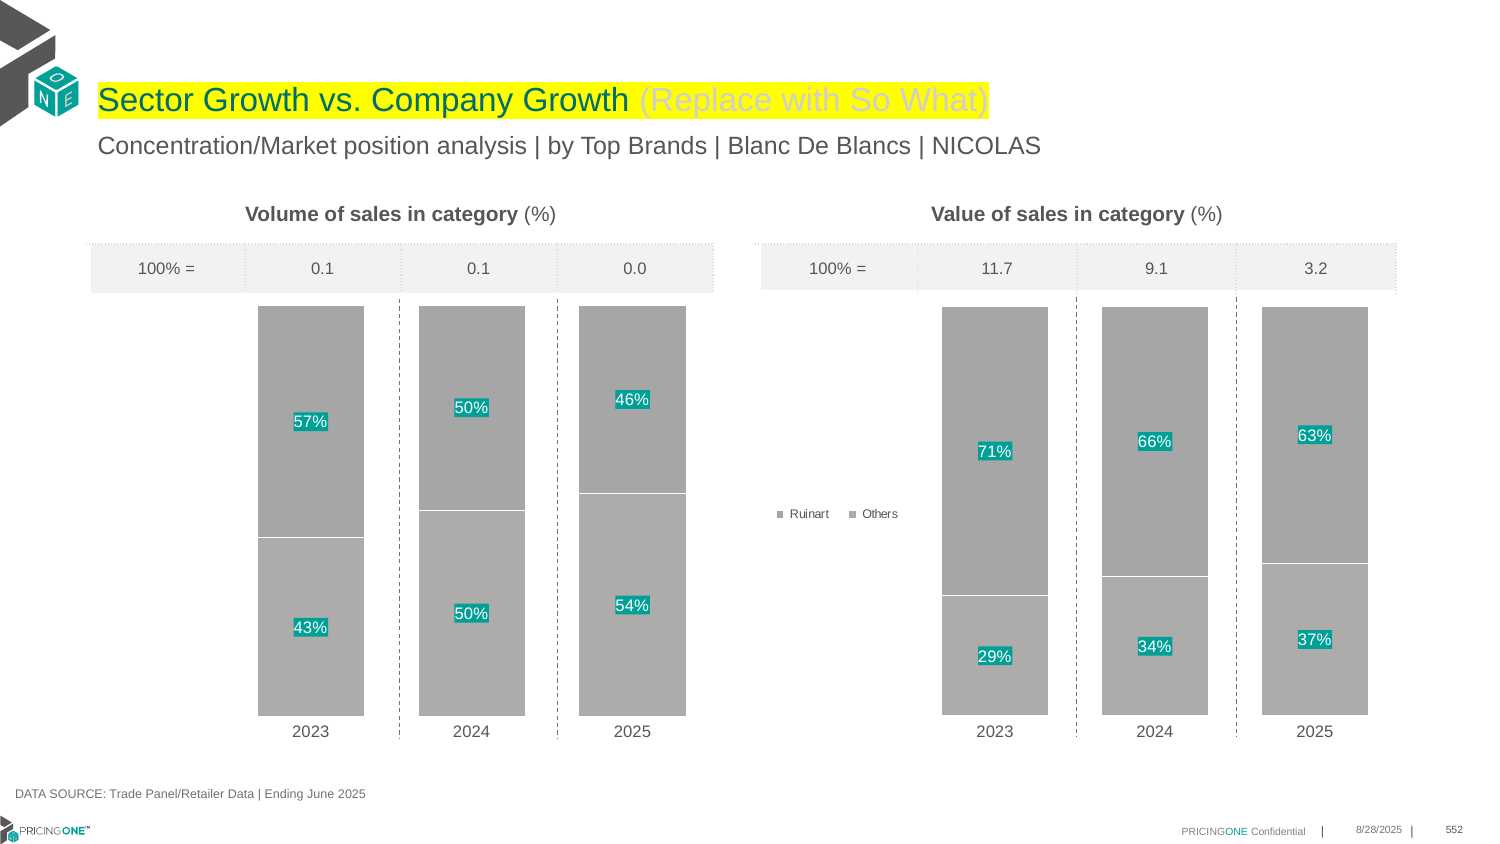

# Sector Growth vs. Company Growth (Replace with So What)
Concentration/Market position analysis | by Top Brands | Blanc De Blancs | NICOLAS
| Volume of sales in category (%) |  |  |  |
| --- | --- | --- | --- |
| 100% = | 0.1 | 0.1 | 0.0 |
| Value of sales in category (%) |  |  |  |
| --- | --- | --- | --- |
| 100% = | 11.7 | 9.1 | 3.2 |

### Chart

| Category | Others | Ruinart |
|---|---|---|
| 2023 | 0.43381228723718773 | 0.5661877127628122 |
| 2024 | 0.5021095683995264 | 0.4978904316004736 |
| 2025 | 0.5421545323825453 | 0.4578454676174546 |

### Chart

| Category | Others | Ruinart |
|---|---|---|
| 2023 | 0.29255452992245634 | 0.7074454700775435 |
| 2024 | 0.3388140095119536 | 0.6611859904880464 |
| 2025 | 0.37199034066204517 | 0.6280096593379548 |
DATA SOURCE: Trade Panel/Retailer Data | Ending June 2025

8/28/2025
552